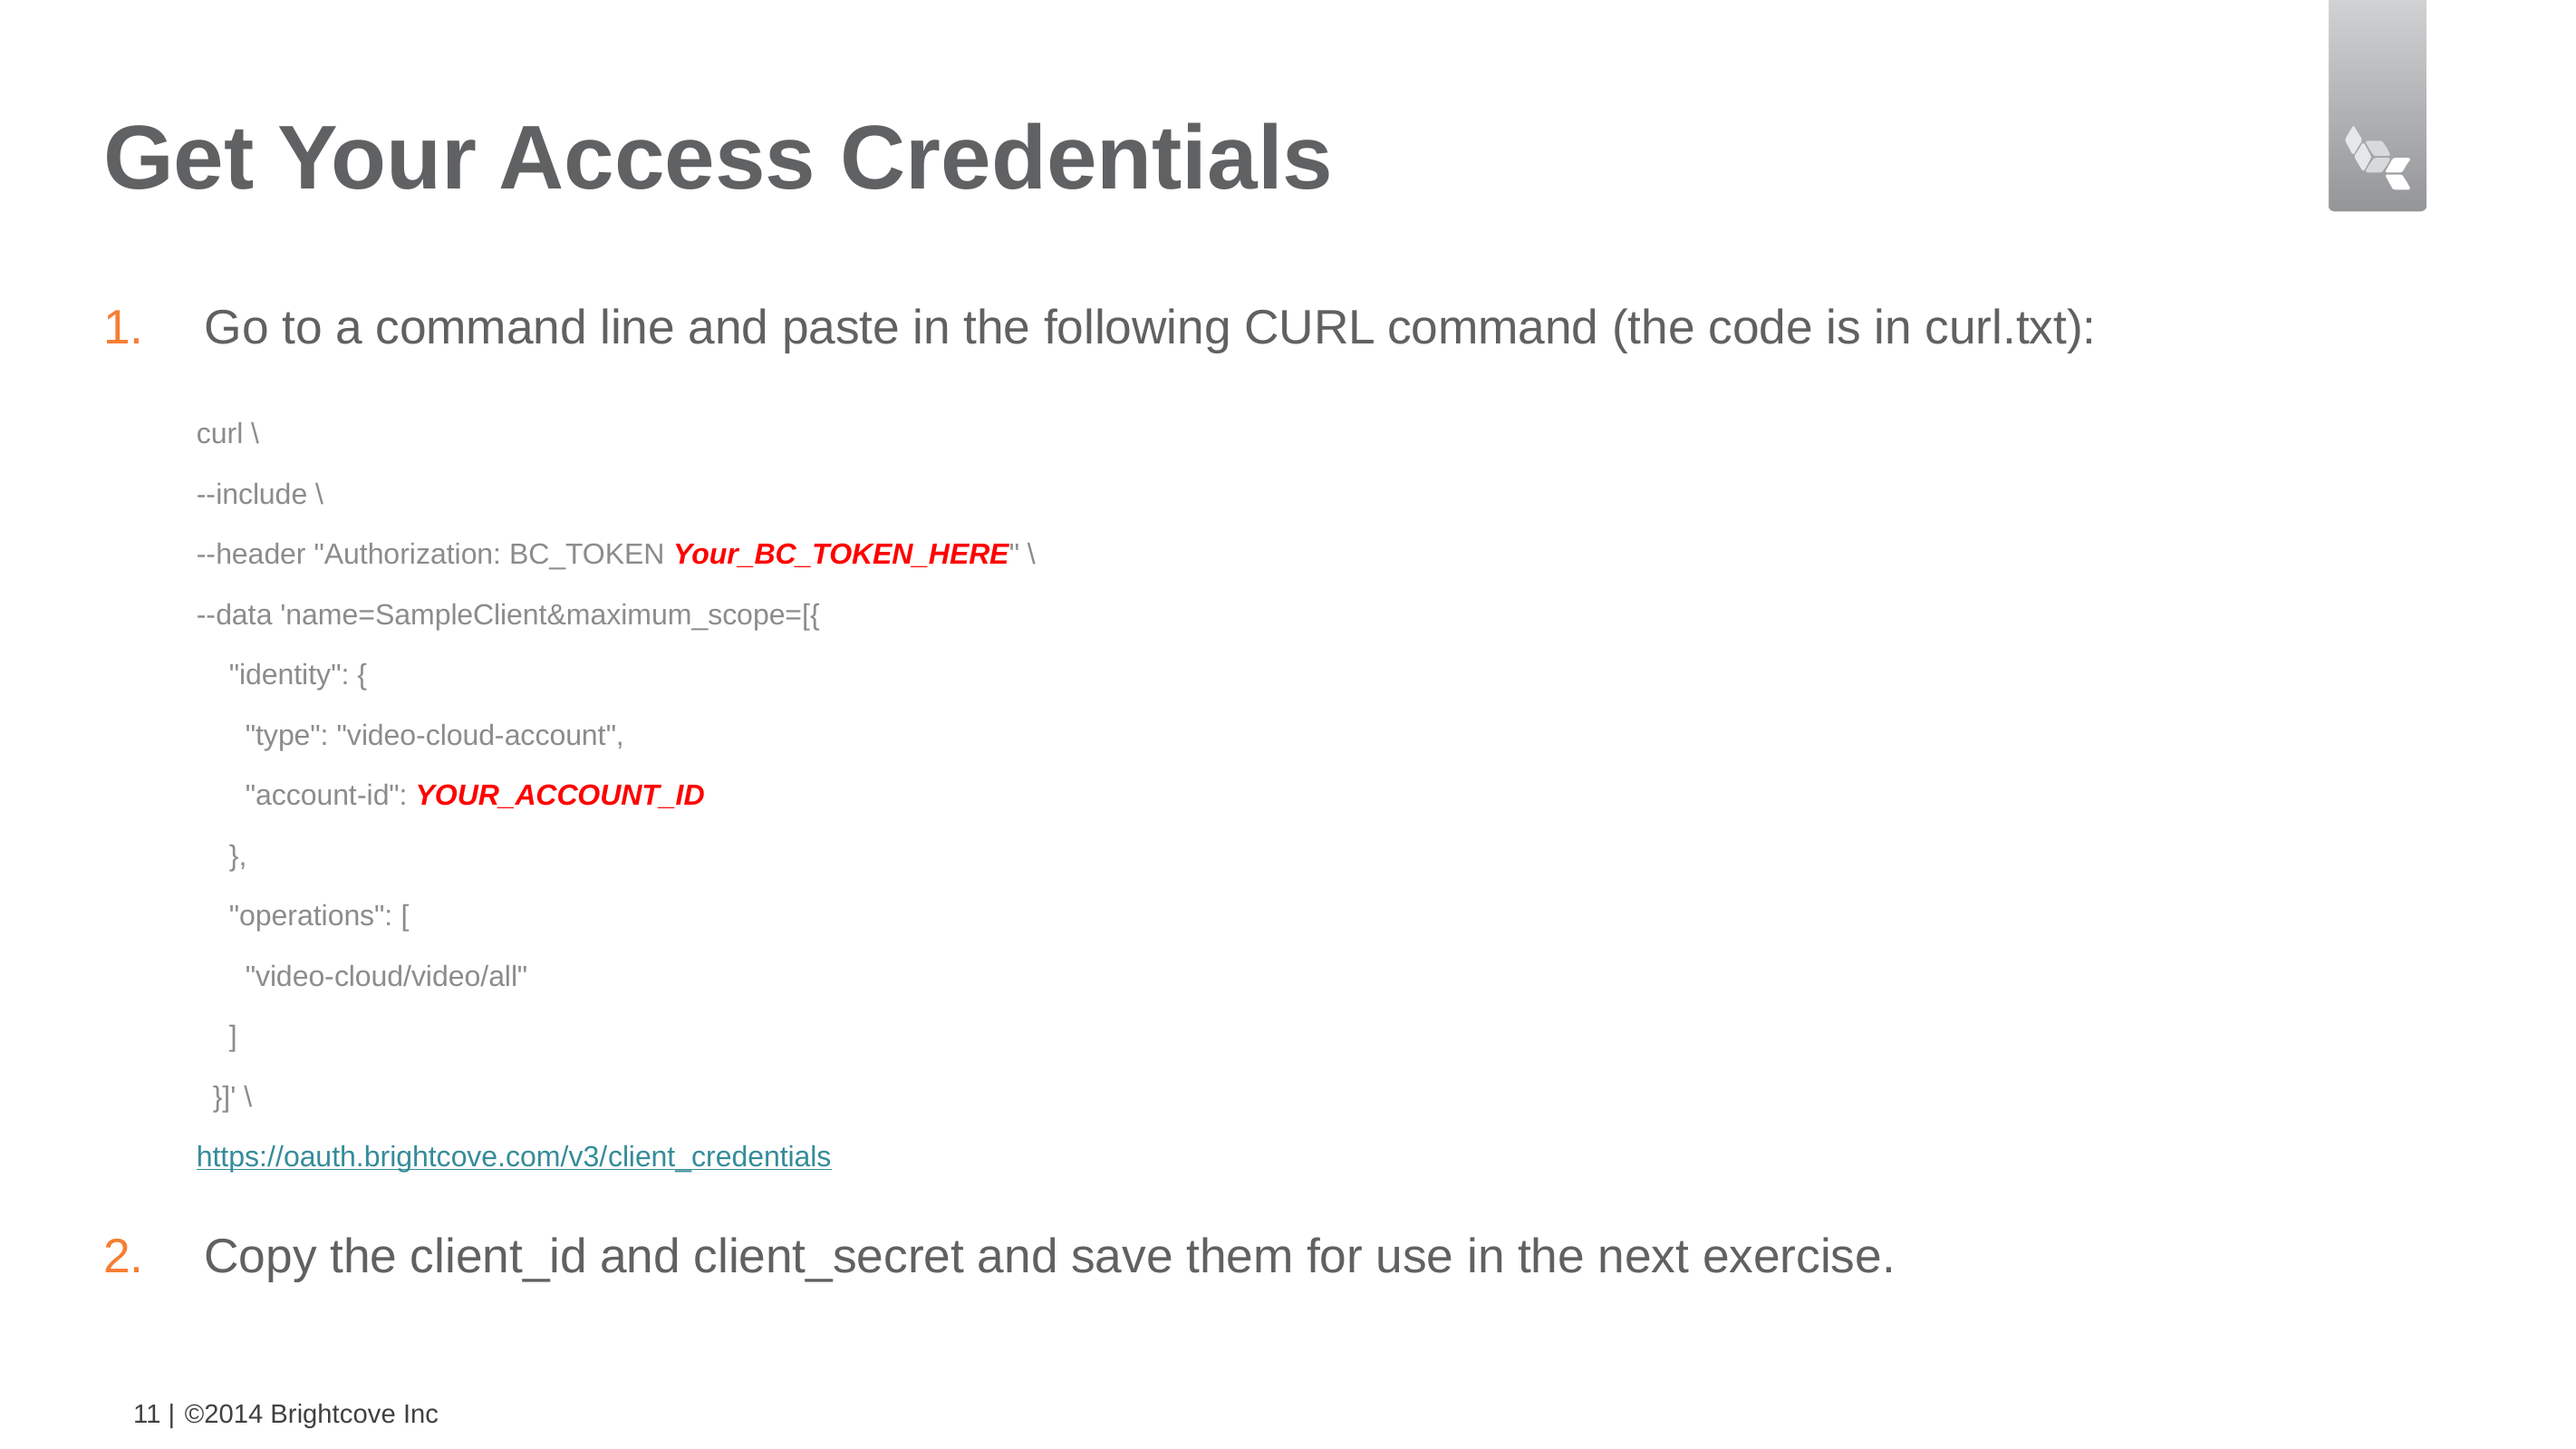

# Get Your Access Credentials
Go to a command line and paste in the following CURL command (the code is in curl.txt):

curl \

--include \

--header "Authorization: BC_TOKEN Your_BC_TOKEN_HERE" \

--data 'name=SampleClient&maximum_scope=[{

    "identity": {

      "type": "video-cloud-account",

      "account-id": YOUR_ACCOUNT_ID

    },

    "operations": [

      "video-cloud/video/all"

    ]

  }]' \

https://oauth.brightcove.com/v3/client_credentials

Copy the client_id and client_secret and save them for use in the next exercise.
11 |
©2014 Brightcove Inc